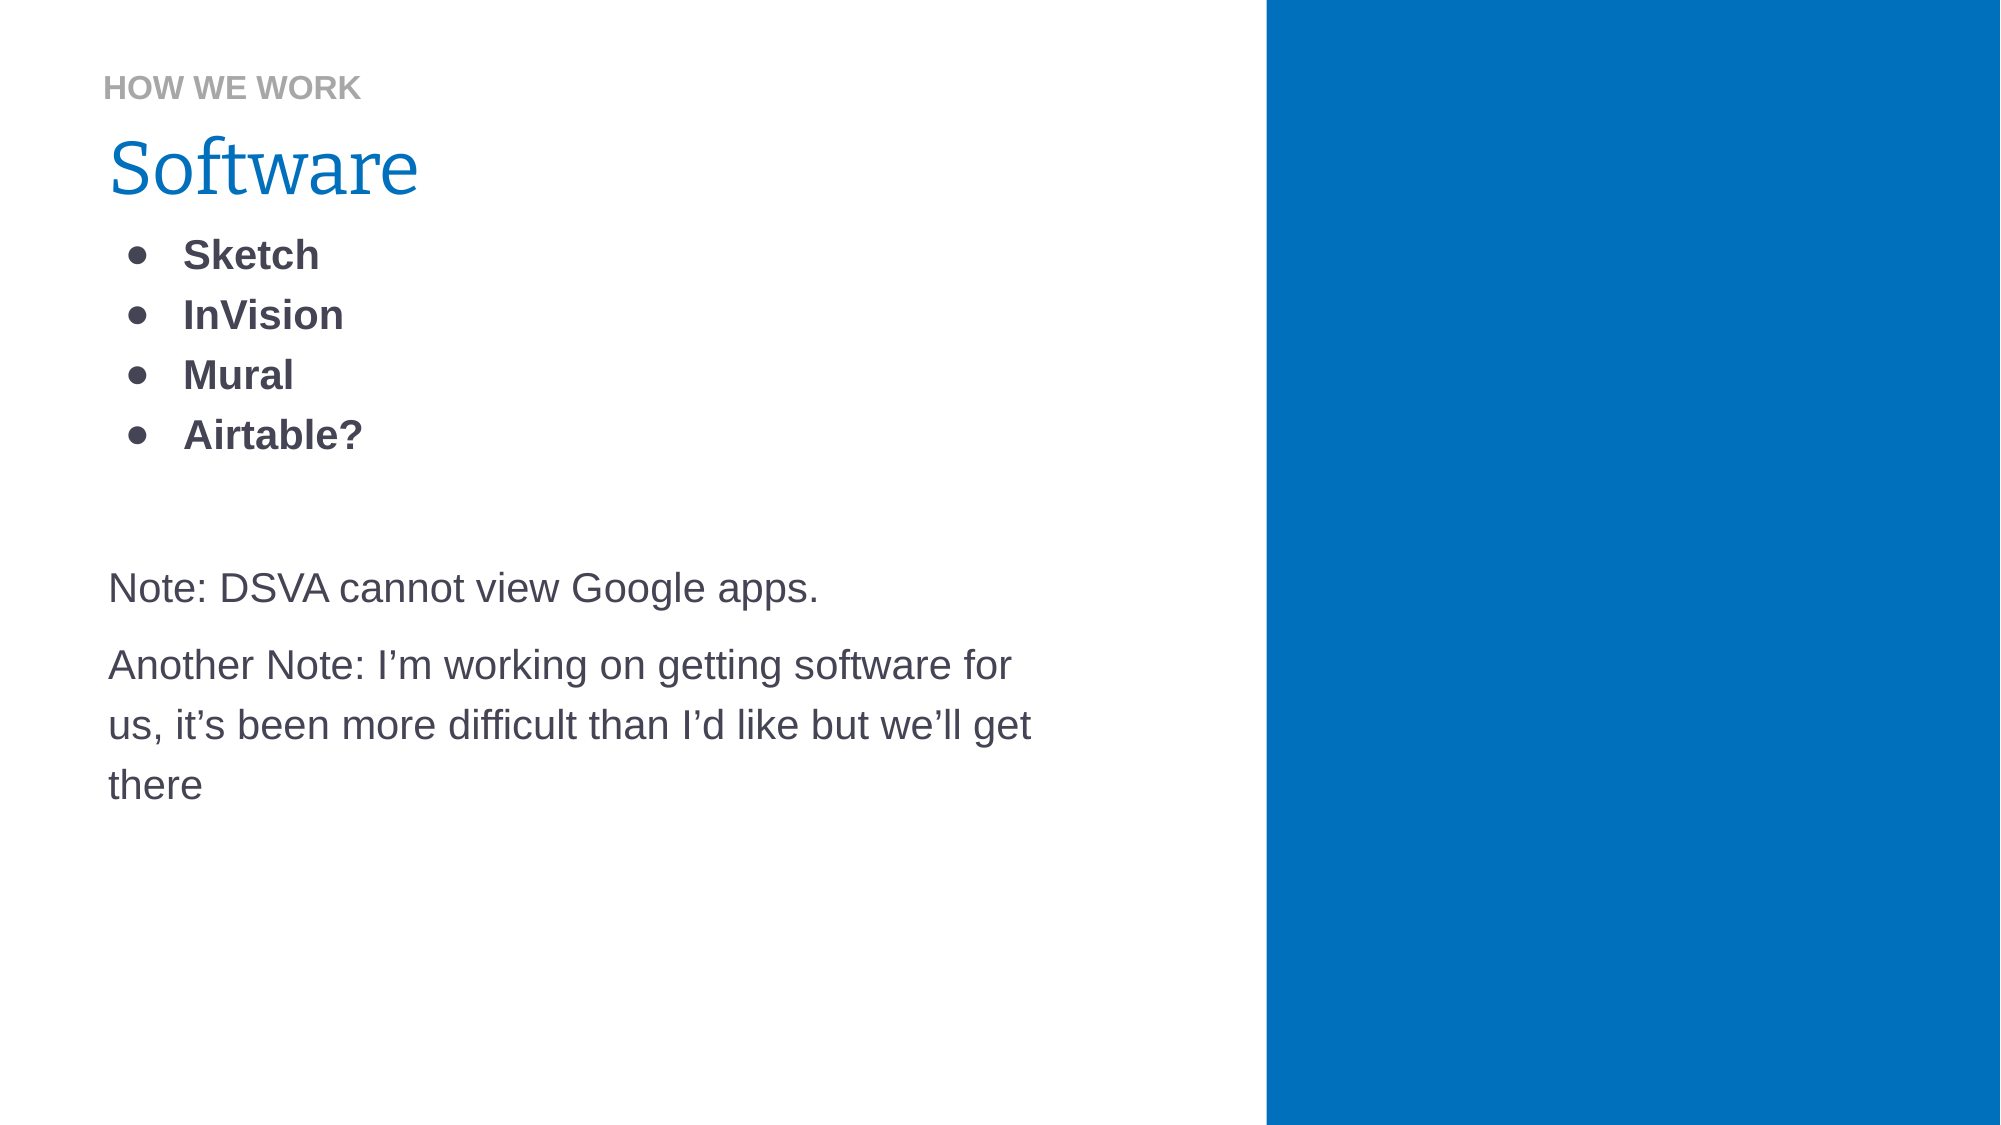

HOW WE WORK
# Software
Sketch
InVision
Mural
Airtable?

Note: DSVA cannot view Google apps.
Another Note: I’m working on getting software for us, it’s been more difficult than I’d like but we’ll get there